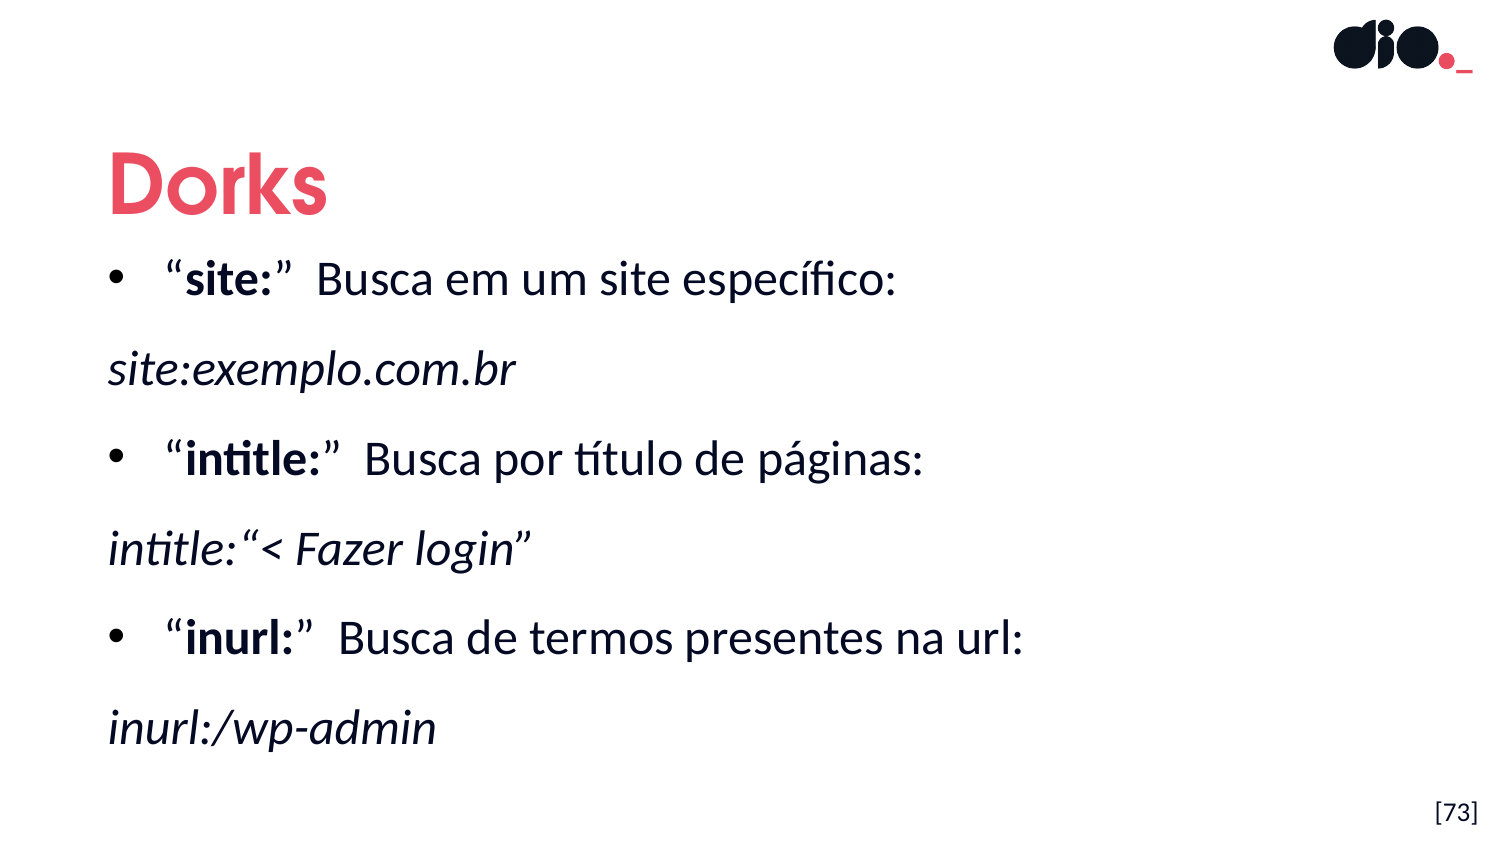

Dorks
“site:”  Busca em um site específico:
site:exemplo.com.br
“intitle:”  Busca por título de páginas:
intitle:“< Fazer login”
“inurl:”  Busca de termos presentes na url:
inurl:/wp-admin
[73]